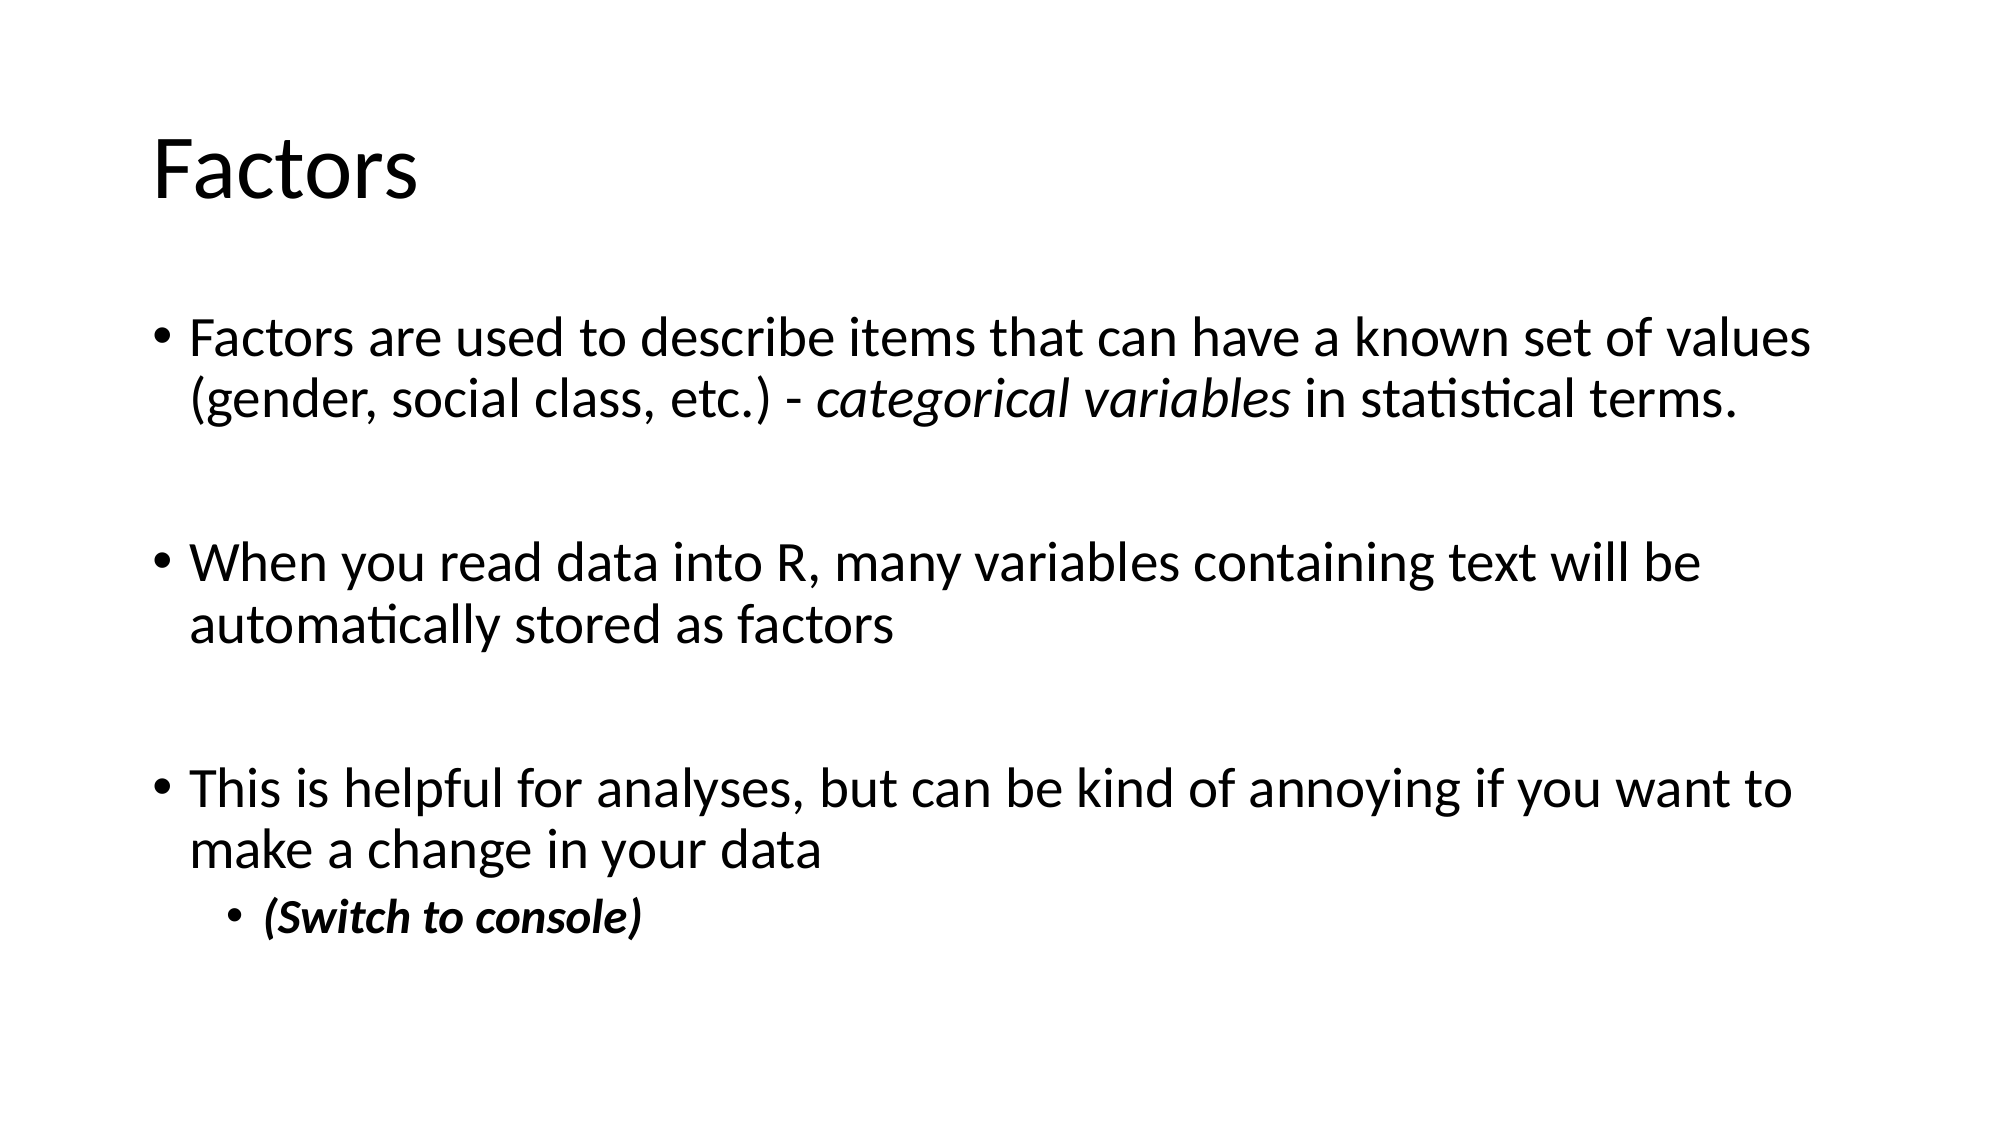

# Factors
Factors are used to describe items that can have a known set of values (gender, social class, etc.) - categorical variables in statistical terms.

When you read data into R, many variables containing text will be automatically stored as factors

This is helpful for analyses, but can be kind of annoying if you want to make a change in your data
(Switch to console)